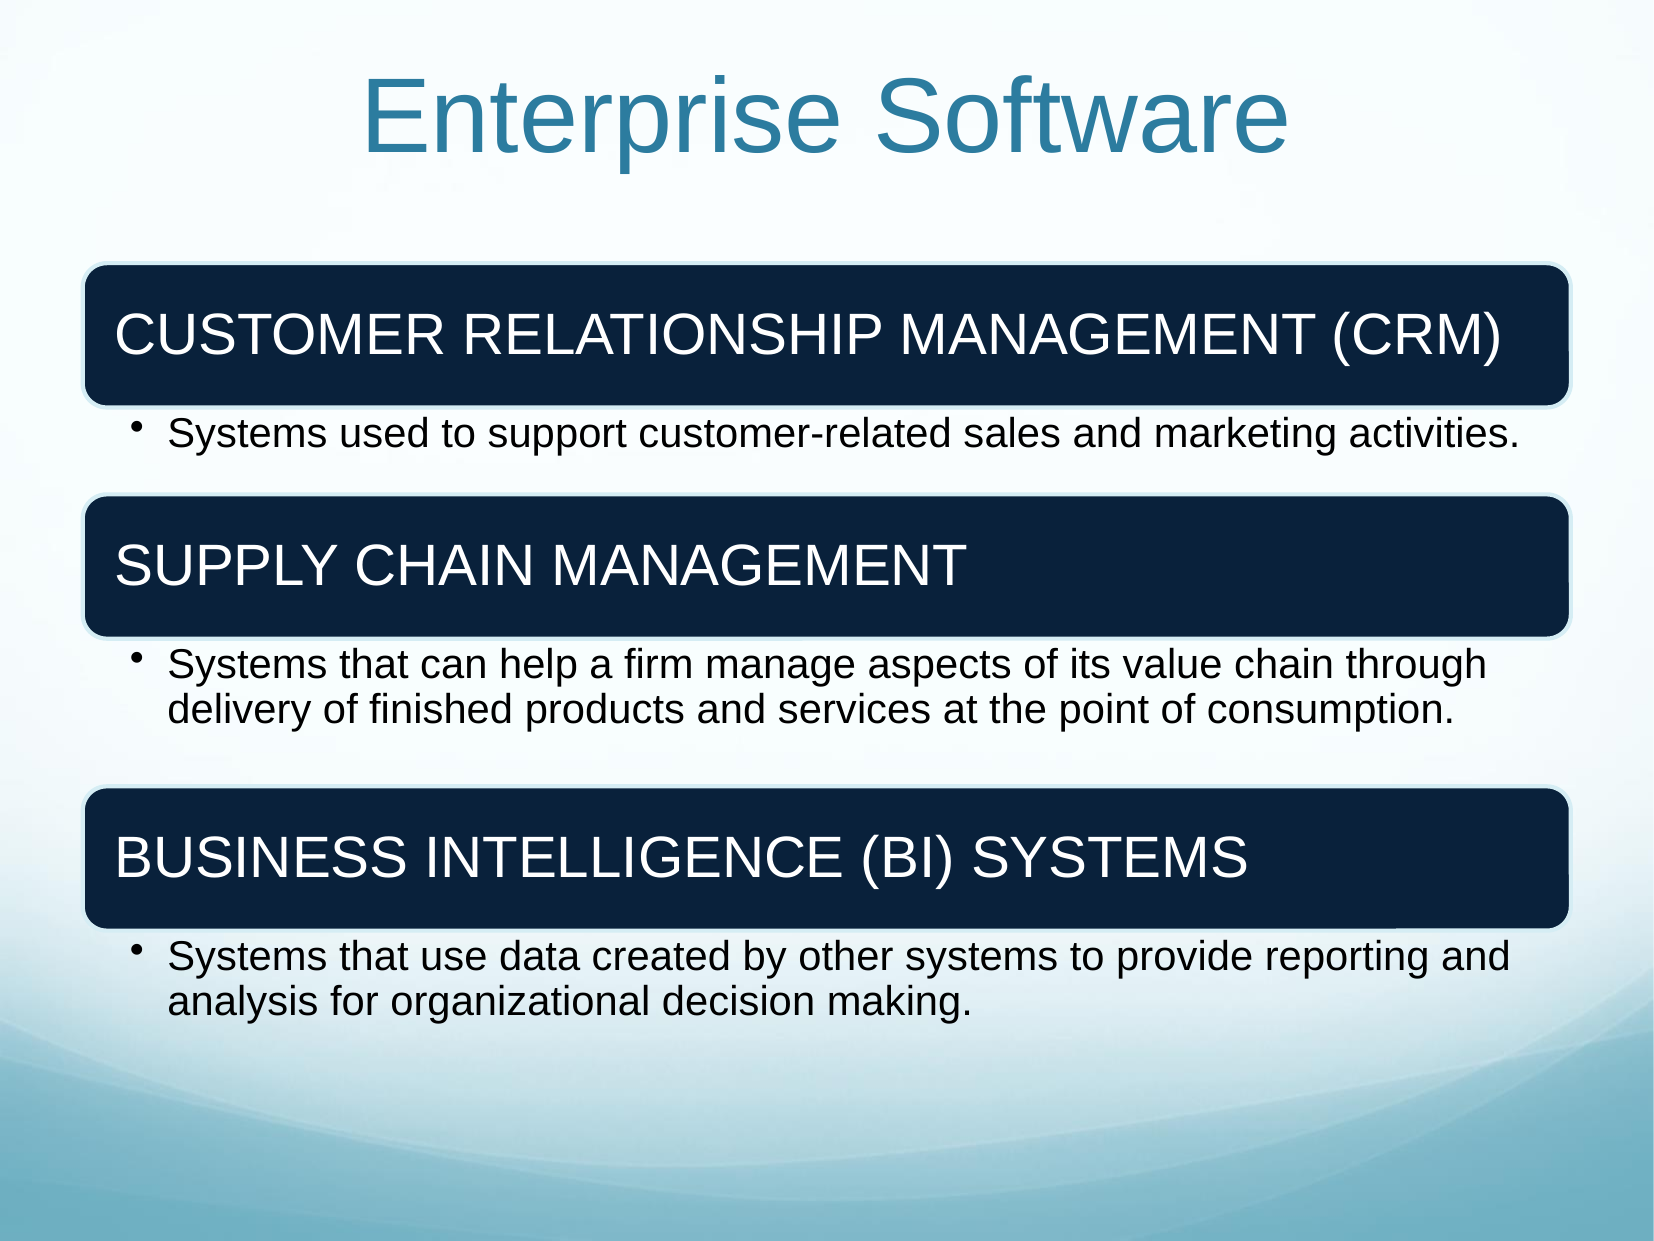

# Enterprise Software
CUSTOMER RELATIONSHIP MANAGEMENT (CRM)
Systems used to support customer-related sales and marketing activities.
SUPPLY CHAIN MANAGEMENT
Systems that can help a firm manage aspects of its value chain through delivery of finished products and services at the point of consumption.
BUSINESS INTELLIGENCE (BI) SYSTEMS
Systems that use data created by other systems to provide reporting and analysis for organizational decision making.